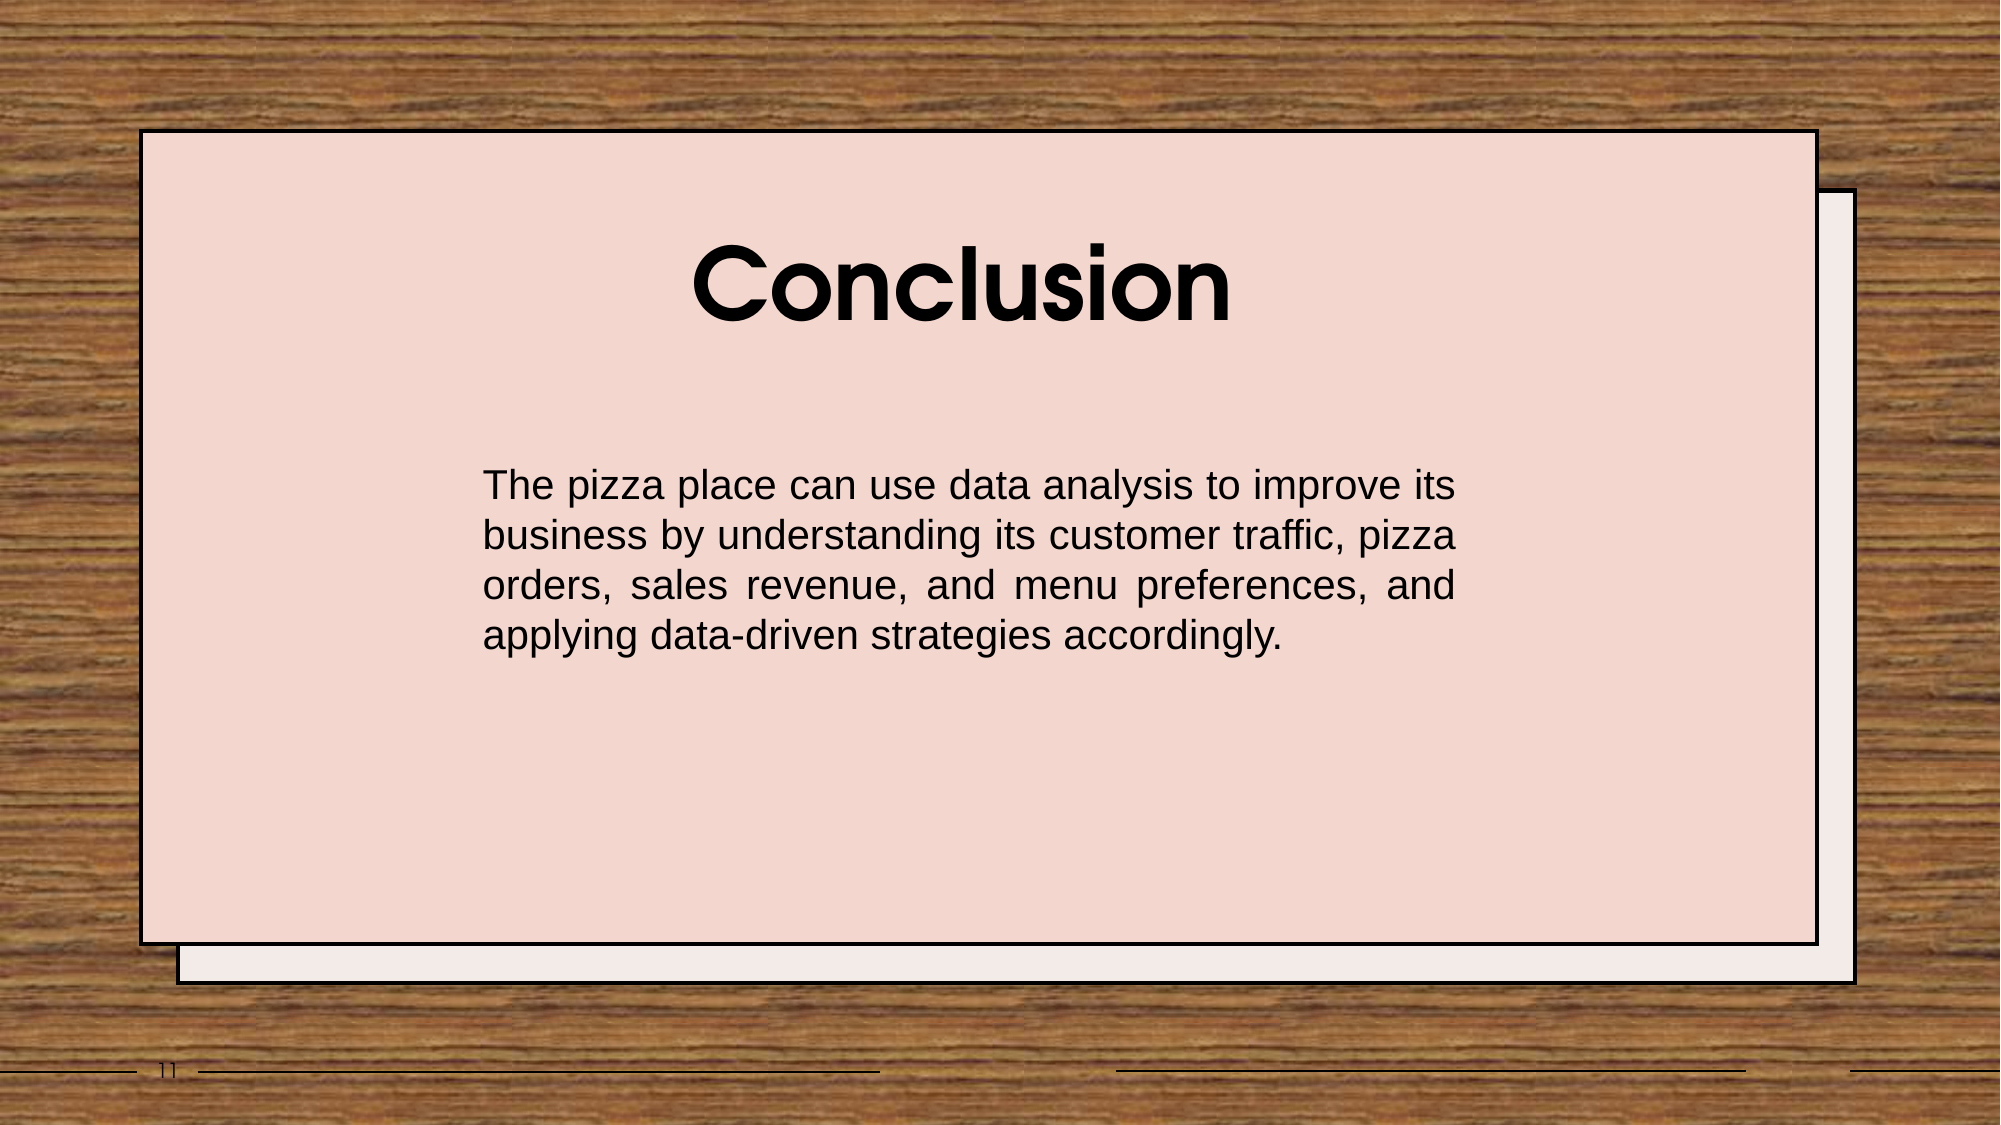

# Conclusion
The pizza place can use data analysis to improve its business by understanding its customer traffic, pizza orders, sales revenue, and menu preferences, and applying data-driven strategies accordingly.
11